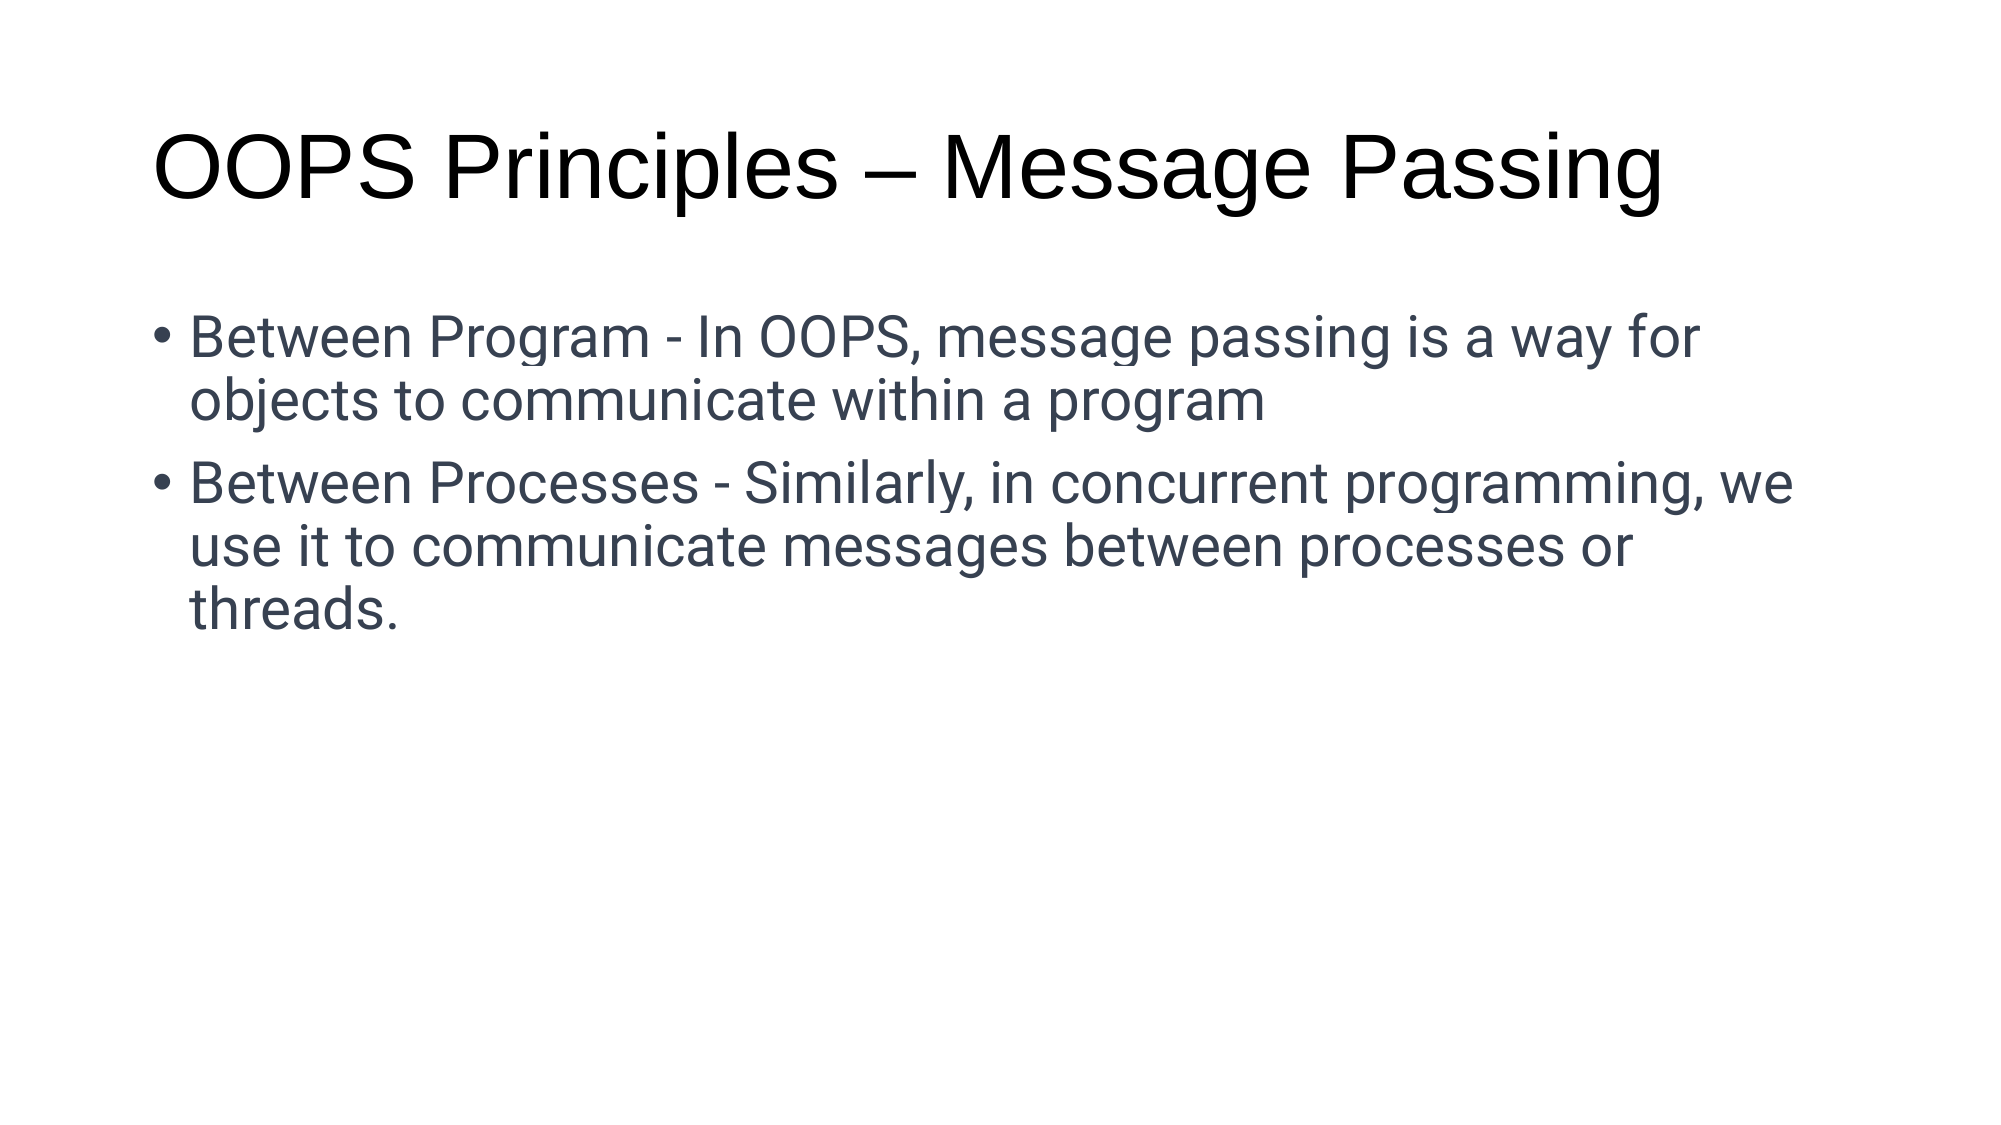

# OOPS Principles – Message Passing
Between Program - In OOPS, message passing is a way for objects to communicate within a program
Between Processes - Similarly, in concurrent programming, we use it to communicate messages between processes or threads.